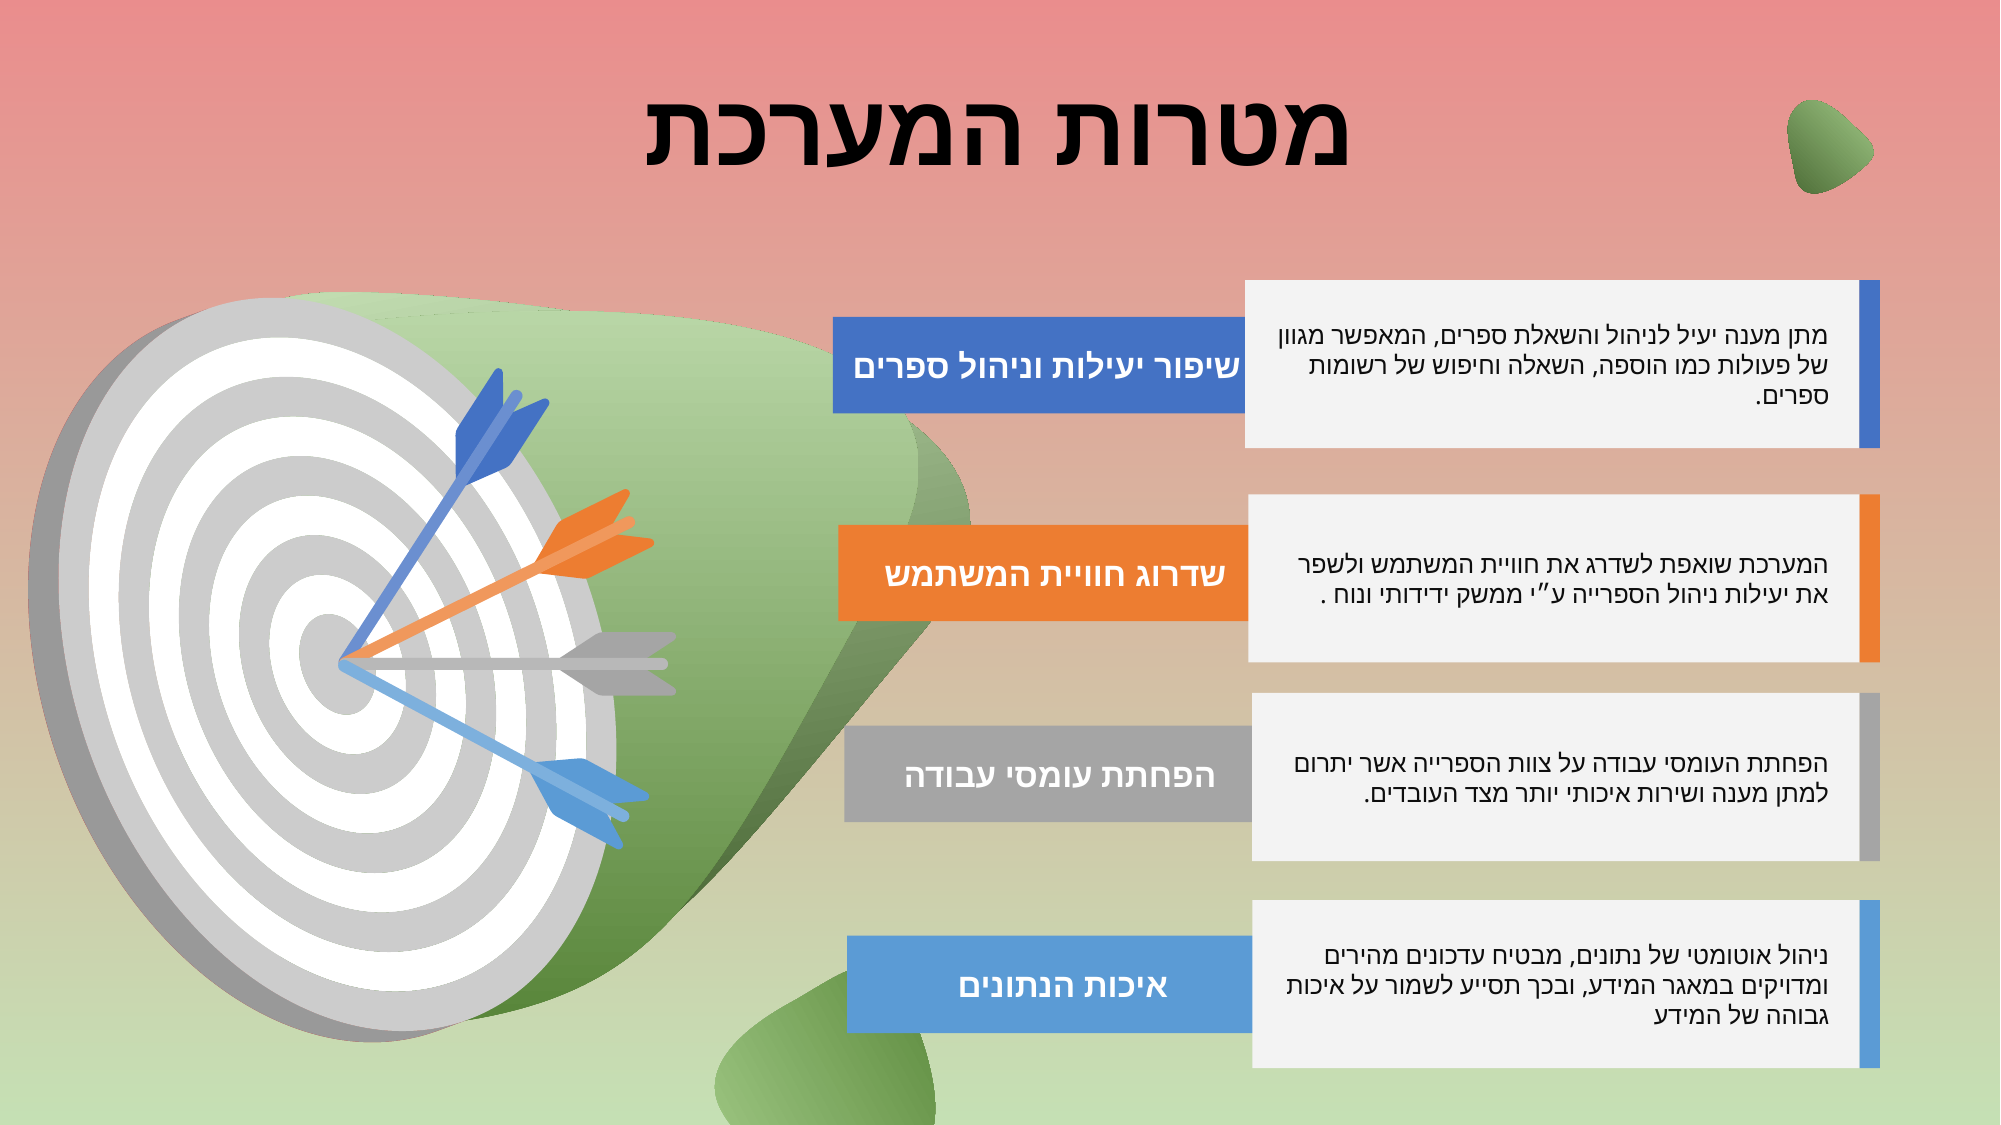

מטרות המערכת

מתן מענה יעיל לניהול והשאלת ספרים, המאפשר מגוון של פעולות כמו הוספה, השאלה וחיפוש של רשומות ספרים.
 שיפור יעילות וניהול ספרים

המערכת שואפת לשדרג את חוויית המשתמש ולשפר את יעילות ניהול הספרייה ע״י ממשק ידידותי ונוח .
שדרוג חוויית המשתמש

הפחתת העומסי עבודה על צוות הספרייה אשר יתרום למתן מענה ושירות איכותי יותר מצד העובדים.
הפחתת עומסי עבודה
ניהול אוטומטי של נתונים, מבטיח עדכונים מהירים ומדויקים במאגר המידע, ובכך תסייע לשמור על איכות גבוהה של המידע

איכות הנתונים